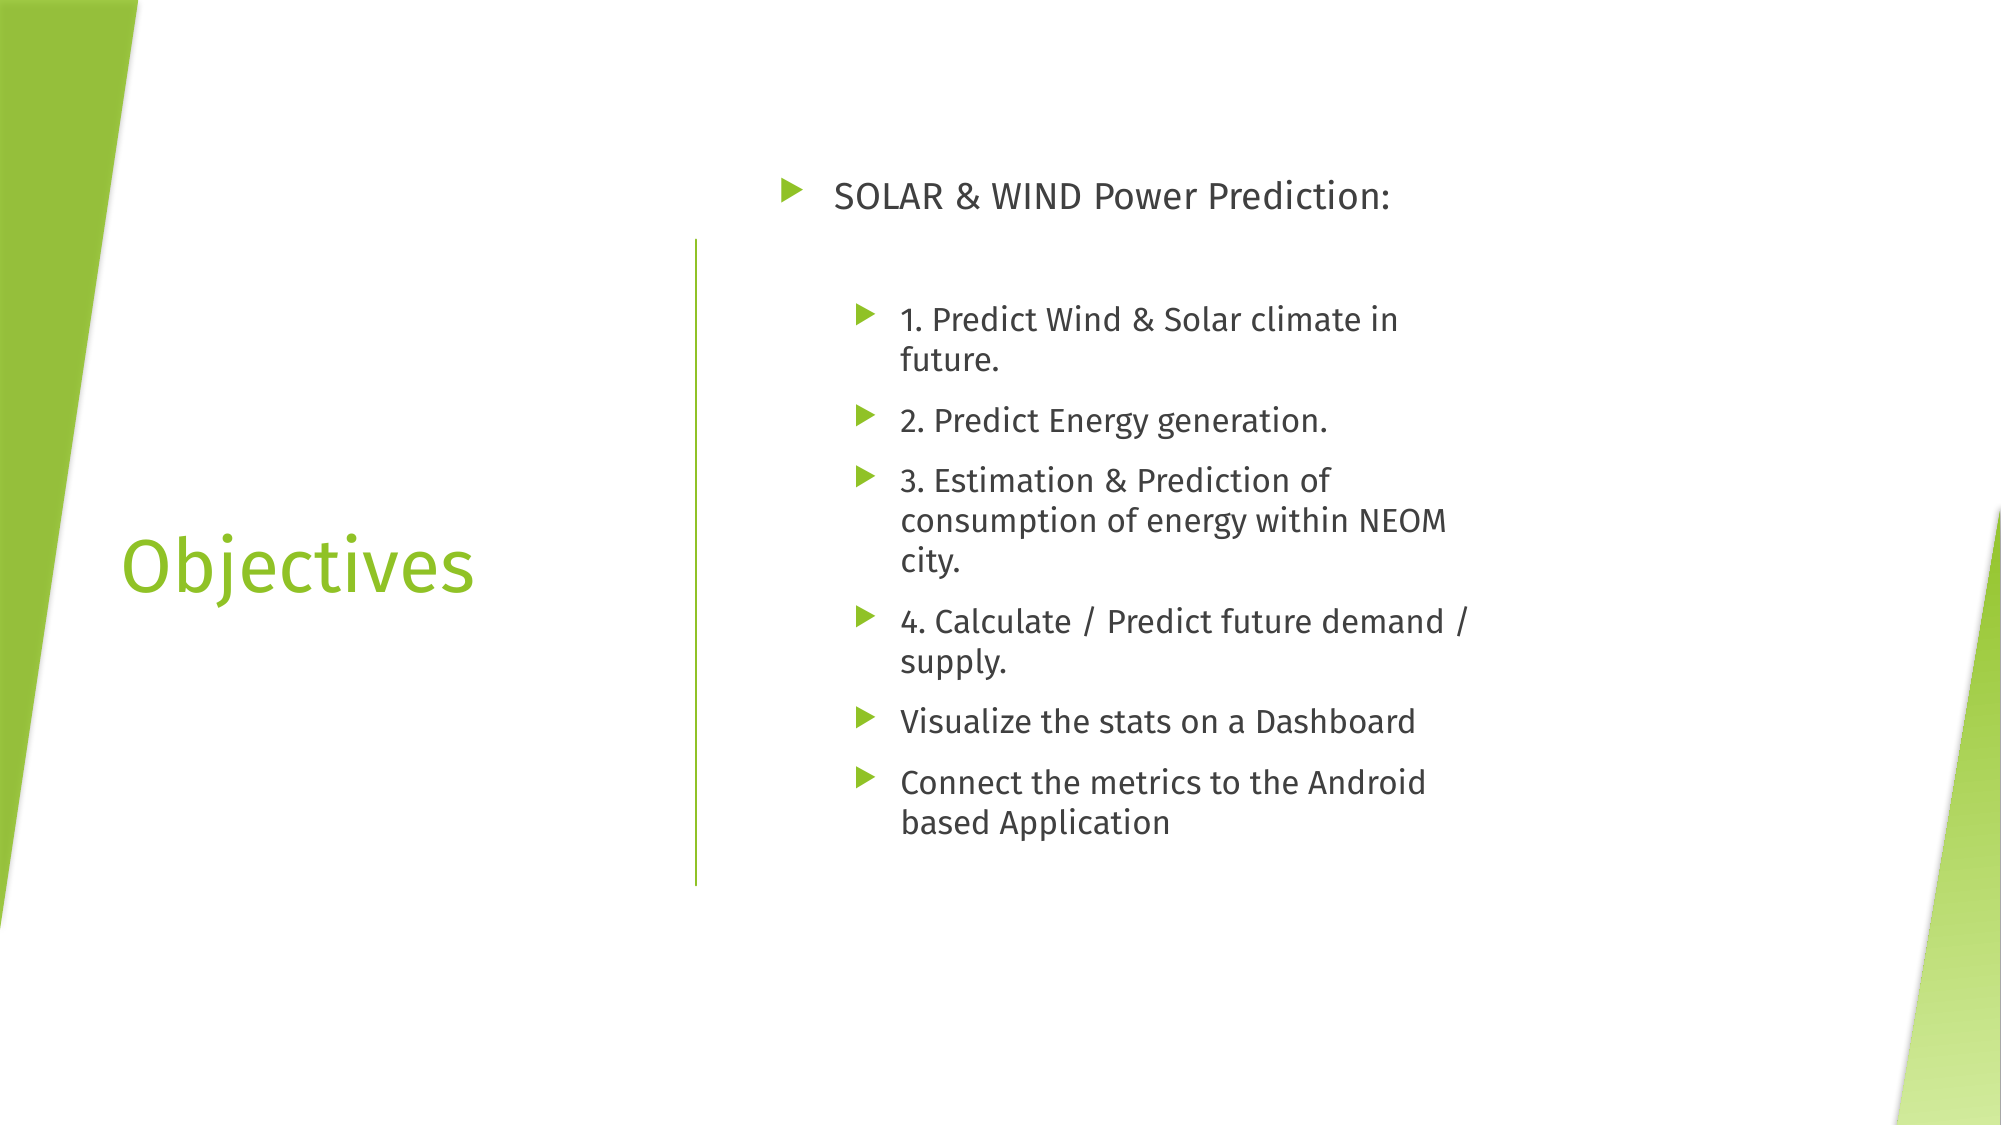

# Objectives
SOLAR & WIND Power Prediction:

1. Predict Wind & Solar climate in future.
2. Predict Energy generation.
3. Estimation & Prediction of consumption of energy within NEOM city.
4. Calculate / Predict future demand / supply.
Visualize the stats on a Dashboard
Connect the metrics to the Android based Application